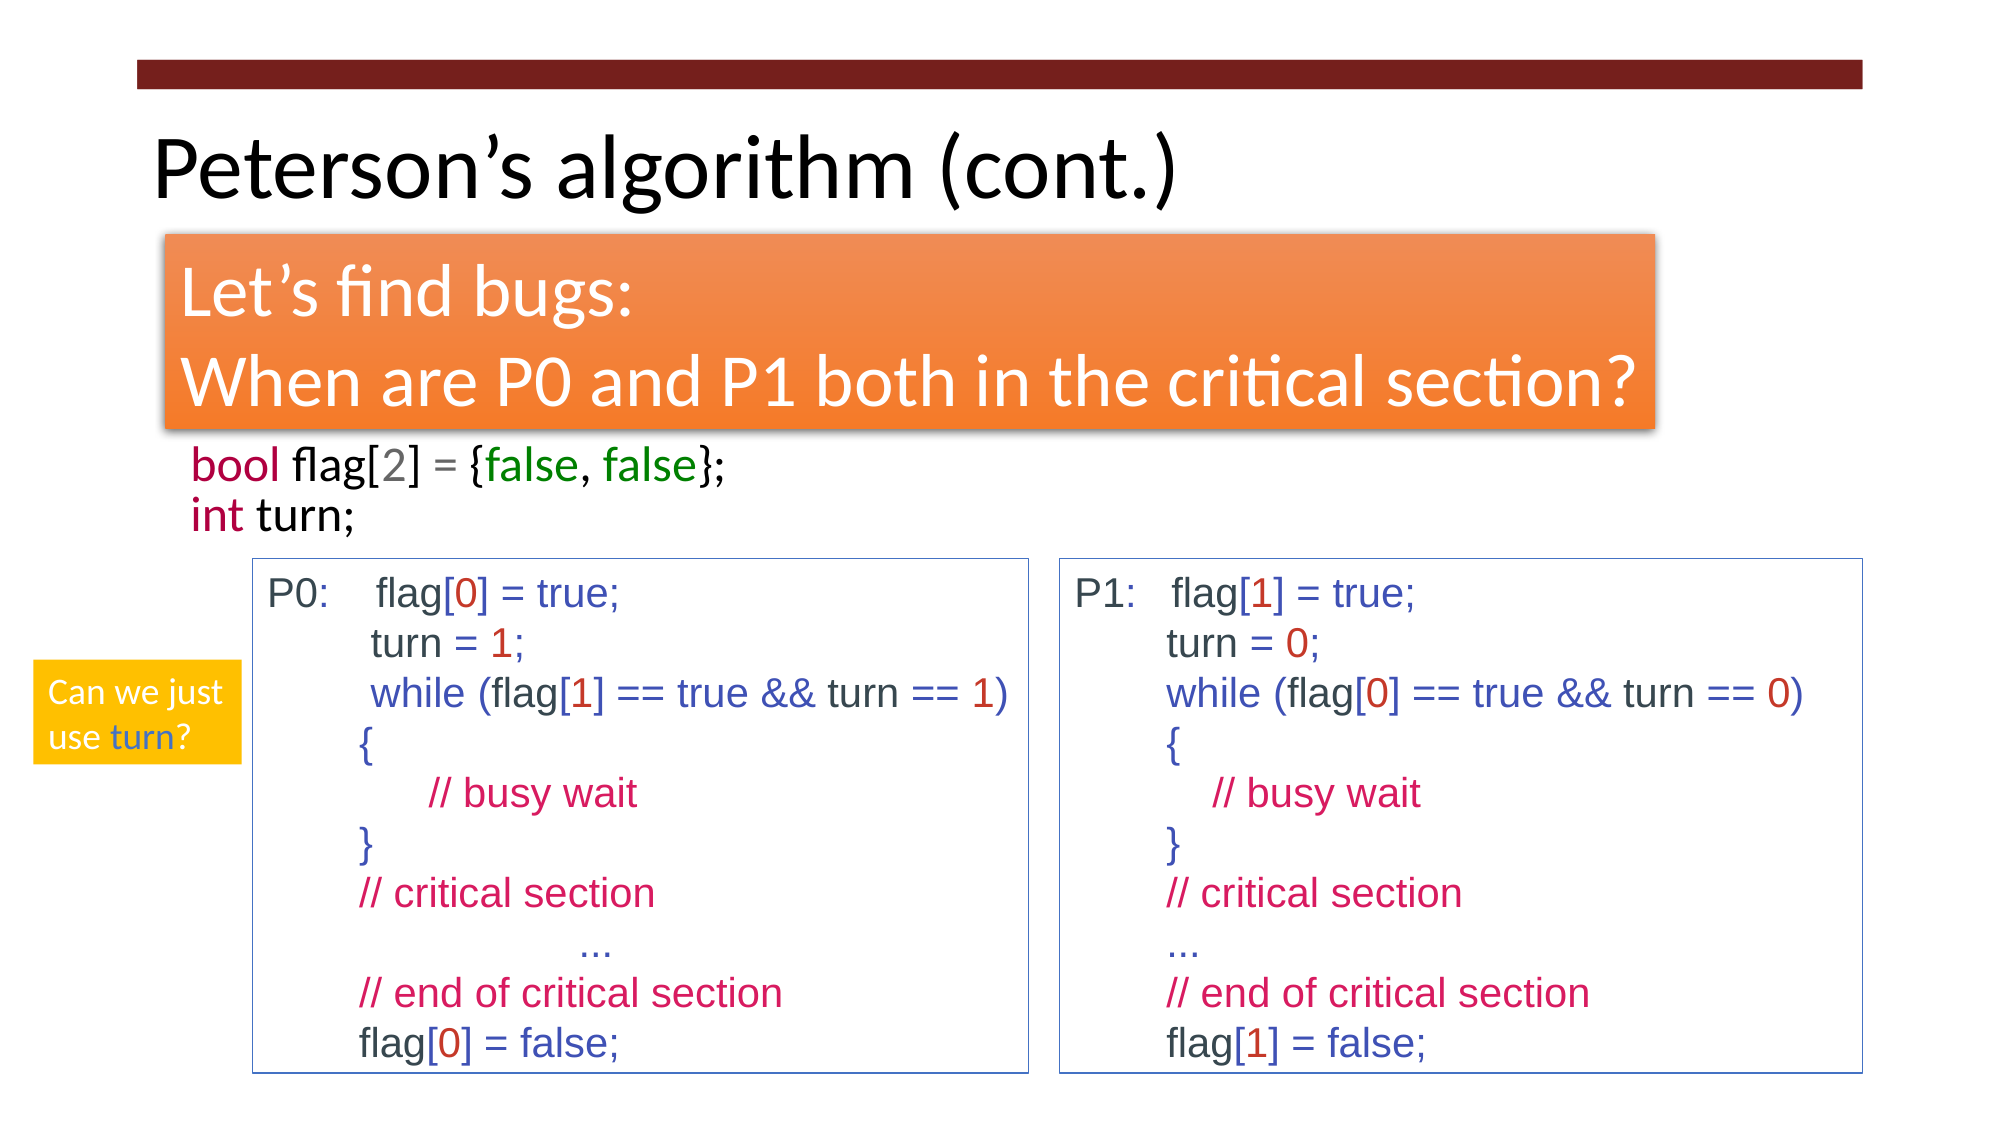

# Peterson’s algorithm (cont.)
Let’s find bugs:
When are P0 and P1 both in the critical section?

| bool flag[2] = {false, false}; int turn; |
| --- |
P0:    flag[0] = true;
         turn = 1;
         while (flag[1] == true && turn == 1)
        {
           	 // busy wait
        }
        // critical section
       		 ...
        // end of critical section
        flag[0] = false;
P1:   flag[1] = true;
        turn = 0;
        while (flag[0] == true && turn == 0)
        {
            // busy wait
        }
        // critical section
        ...
        // end of critical section
        flag[1] = false;
Can we just use turn?